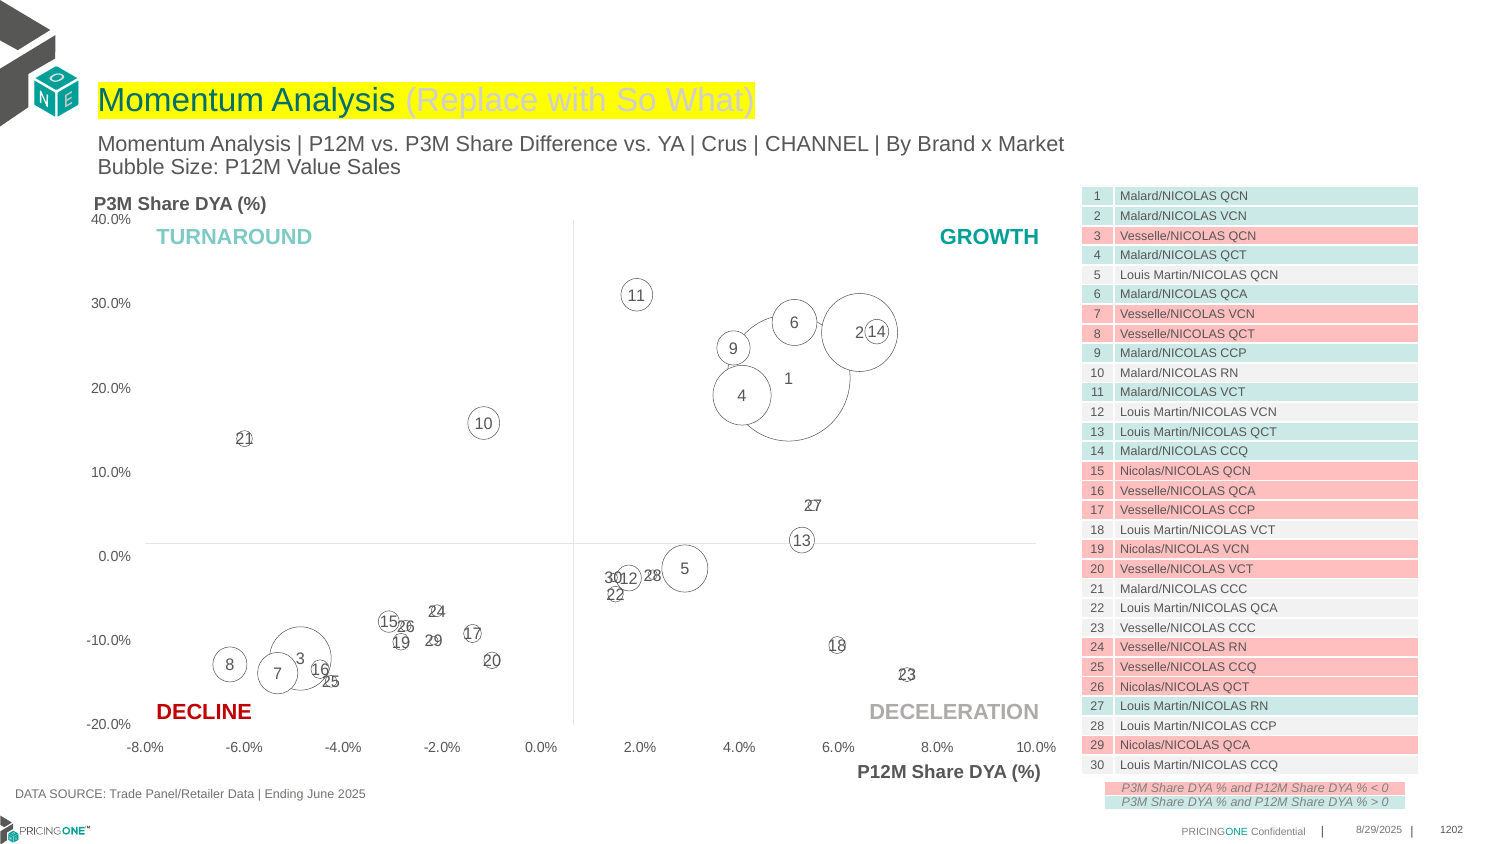

# Momentum Analysis (Replace with So What)
Momentum Analysis | P12M vs. P3M Share Difference vs. YA | Crus | CHANNEL | By Brand x Market
Bubble Size: P12M Value Sales

| 1 | Malard/NICOLAS QCN |
| --- | --- |
| 2 | Malard/NICOLAS VCN |
| 3 | Vesselle/NICOLAS QCN |
| 4 | Malard/NICOLAS QCT |
| 5 | Louis Martin/NICOLAS QCN |
| 6 | Malard/NICOLAS QCA |
| 7 | Vesselle/NICOLAS VCN |
| 8 | Vesselle/NICOLAS QCT |
| 9 | Malard/NICOLAS CCP |
| 10 | Malard/NICOLAS RN |
| 11 | Malard/NICOLAS VCT |
| 12 | Louis Martin/NICOLAS VCN |
| 13 | Louis Martin/NICOLAS QCT |
| 14 | Malard/NICOLAS CCQ |
| 15 | Nicolas/NICOLAS QCN |
| 16 | Vesselle/NICOLAS QCA |
| 17 | Vesselle/NICOLAS CCP |
| 18 | Louis Martin/NICOLAS VCT |
| 19 | Nicolas/NICOLAS VCN |
| 20 | Vesselle/NICOLAS VCT |
| 21 | Malard/NICOLAS CCC |
| 22 | Louis Martin/NICOLAS QCA |
| 23 | Vesselle/NICOLAS CCC |
| 24 | Vesselle/NICOLAS RN |
| 25 | Vesselle/NICOLAS CCQ |
| 26 | Nicolas/NICOLAS QCT |
| 27 | Louis Martin/NICOLAS RN |
| 28 | Louis Martin/NICOLAS CCP |
| 29 | Nicolas/NICOLAS QCA |
| 30 | Louis Martin/NICOLAS CCQ |
P3M Share DYA (%)

### Chart

| Category | P3M Value Share |
|---|---|
TURNAROUND
GROWTH
DECLINE
DECELERATION
P12M Share DYA (%)
DATA SOURCE: Trade Panel/Retailer Data | Ending June 2025
| P3M Share DYA % and P12M Share DYA % < 0 |
| --- |
| P3M Share DYA % and P12M Share DYA % > 0 |

8/29/2025
1202